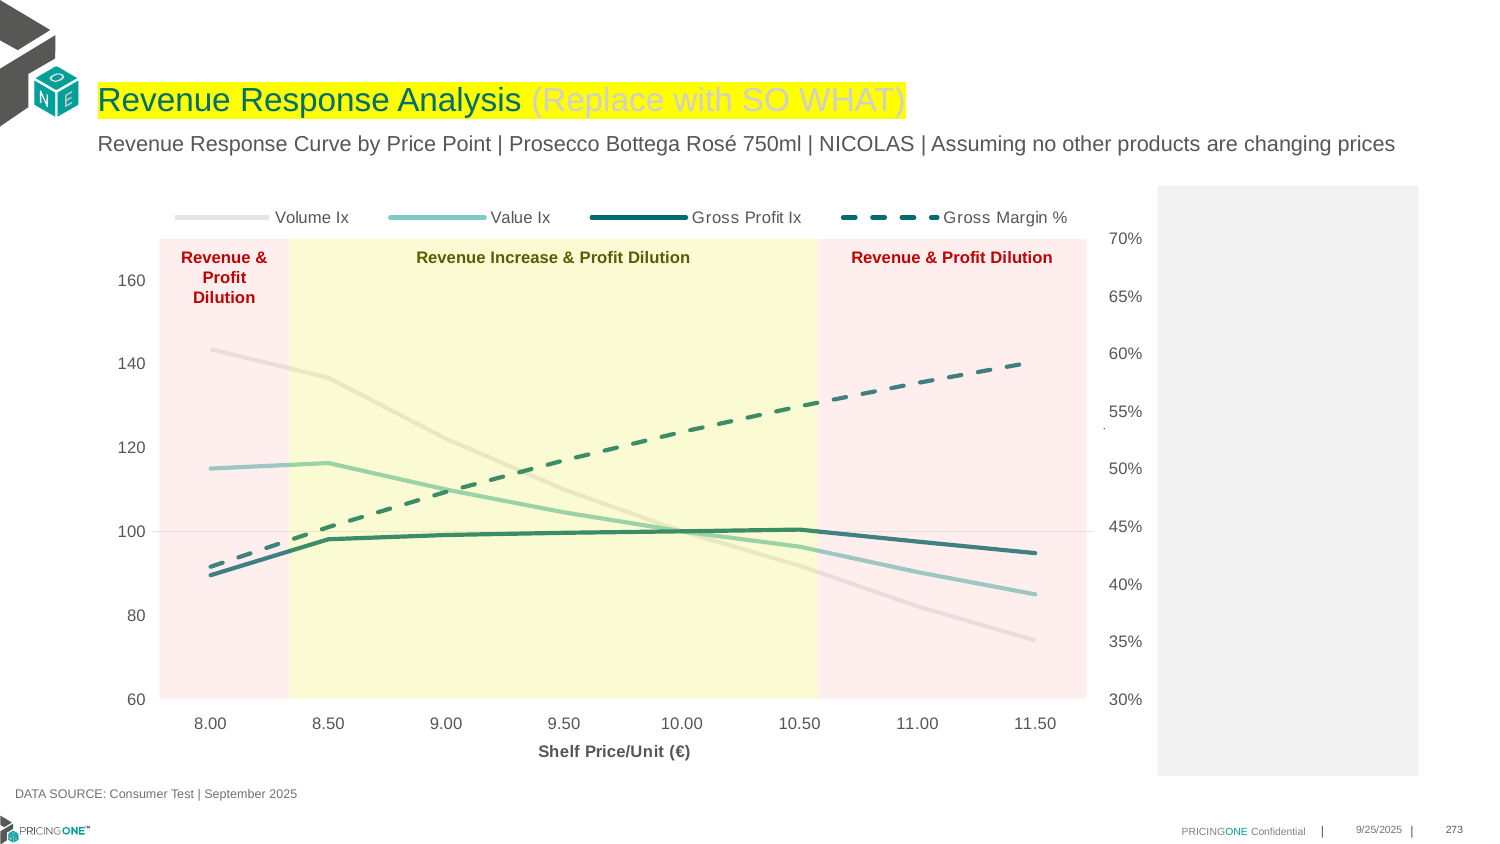

# Revenue Response Analysis (Replace with SO WHAT)

Revenue Response Curve by Price Point | Prosecco Bottega Rosé 750ml | NICOLAS | Assuming no other products are changing prices

### Chart:

| Category | Volume Ix | Value Ix | Gross Profit Ix | Gross Margin % |
|---|---|---|---|---|
| 8.00 | 143.49444554324285 | 114.99438548687154 | 89.52393438882218 | 0.41468911667649305 |
| 8.50 | 136.66345302035666 | 116.3068217441075 | 98.11250220978647 | 0.4491191686366994 |
| 9.00 | 122.08641472839565 | 109.96077561428194 | 99.12710719925343 | 0.4797236592679937 |
| 9.50 | 109.98348788393024 | 104.52089120544518 | 99.64185926344655 | 0.5071066245696783 |
| 10.00 | 100.0 | 100.0 | 100.0 | 0.5317512933411943 |
| 10.50 | 91.77338436128764 | 96.33255331128977 | 100.4027366083354 | 0.5540488508011375 |
| 11.00 | 82.10826971227627 | 90.26288572452266 | 97.54937361563665 | 0.574319357582904 |
| 11.50 | 73.93811632094103 | 84.95242765877362 | 94.79508006888793 | 0.5928272116010386 |
Revenue & Profit Dilution
Revenue Increase & Profit Dilution
Revenue & Profit Dilution

DATA SOURCE: Consumer Test | September 2025

9/25/2025
273